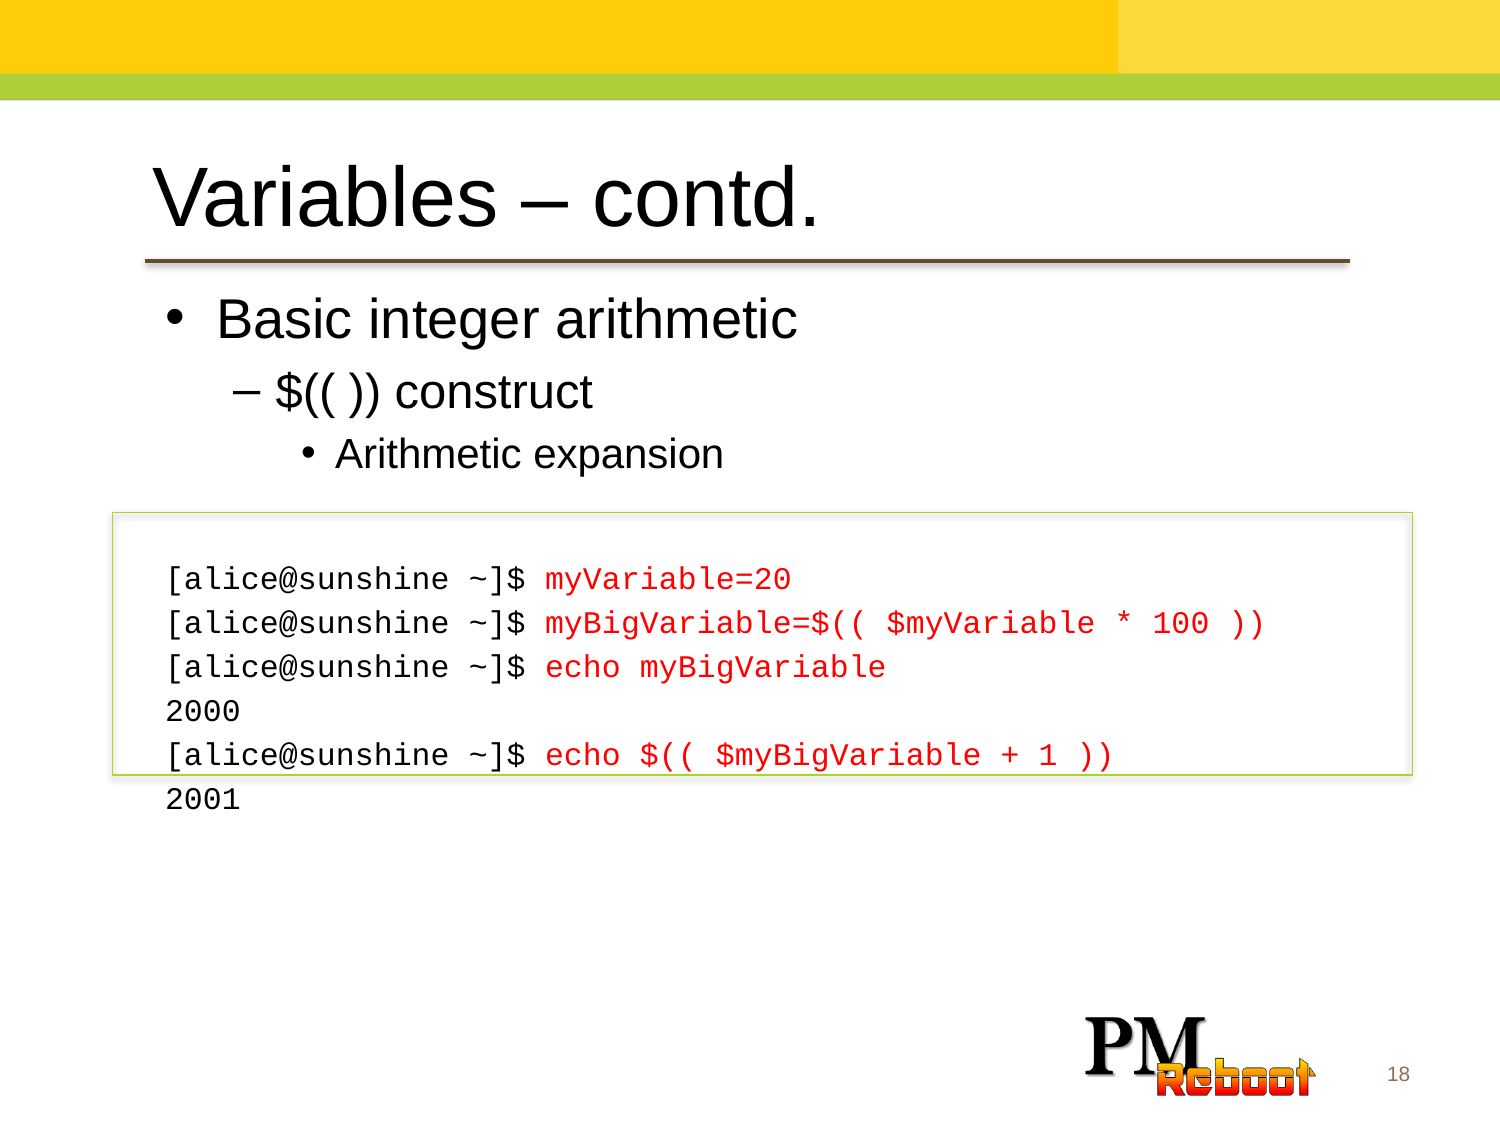

Variables – contd.
Basic integer arithmetic
$(( )) construct
Arithmetic expansion

[alice@sunshine ~]$ myVariable=20
[alice@sunshine ~]$ myBigVariable=$(( $myVariable * 100 ))
[alice@sunshine ~]$ echo myBigVariable
2000
[alice@sunshine ~]$ echo $(( $myBigVariable + 1 ))
2001

18